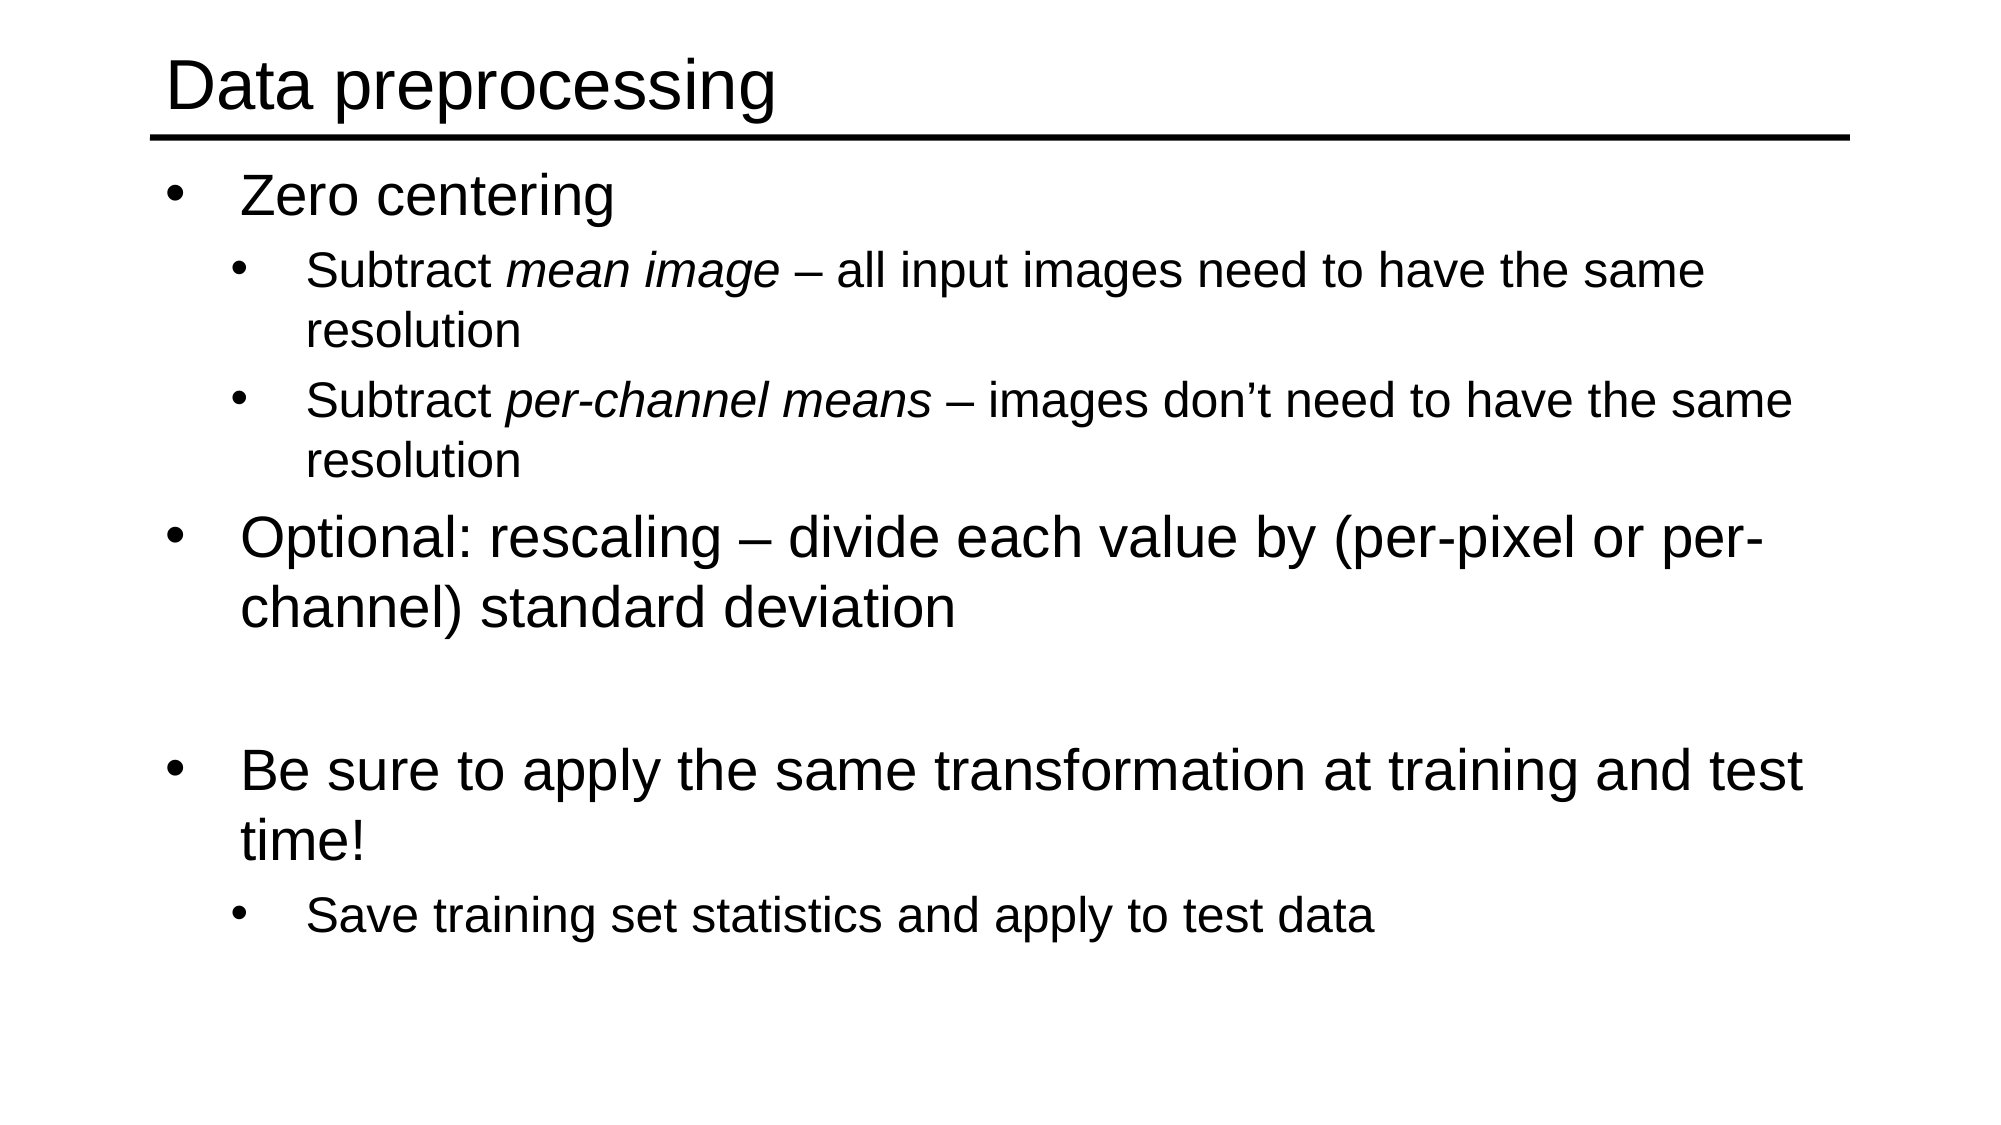

# Data preprocessing
Zero centering
Subtract mean image – all input images need to have the same resolution
Subtract per-channel means – images don’t need to have the same resolution
Optional: rescaling – divide each value by (per-pixel or per-channel) standard deviation

Be sure to apply the same transformation at training and test time!
Save training set statistics and apply to test data